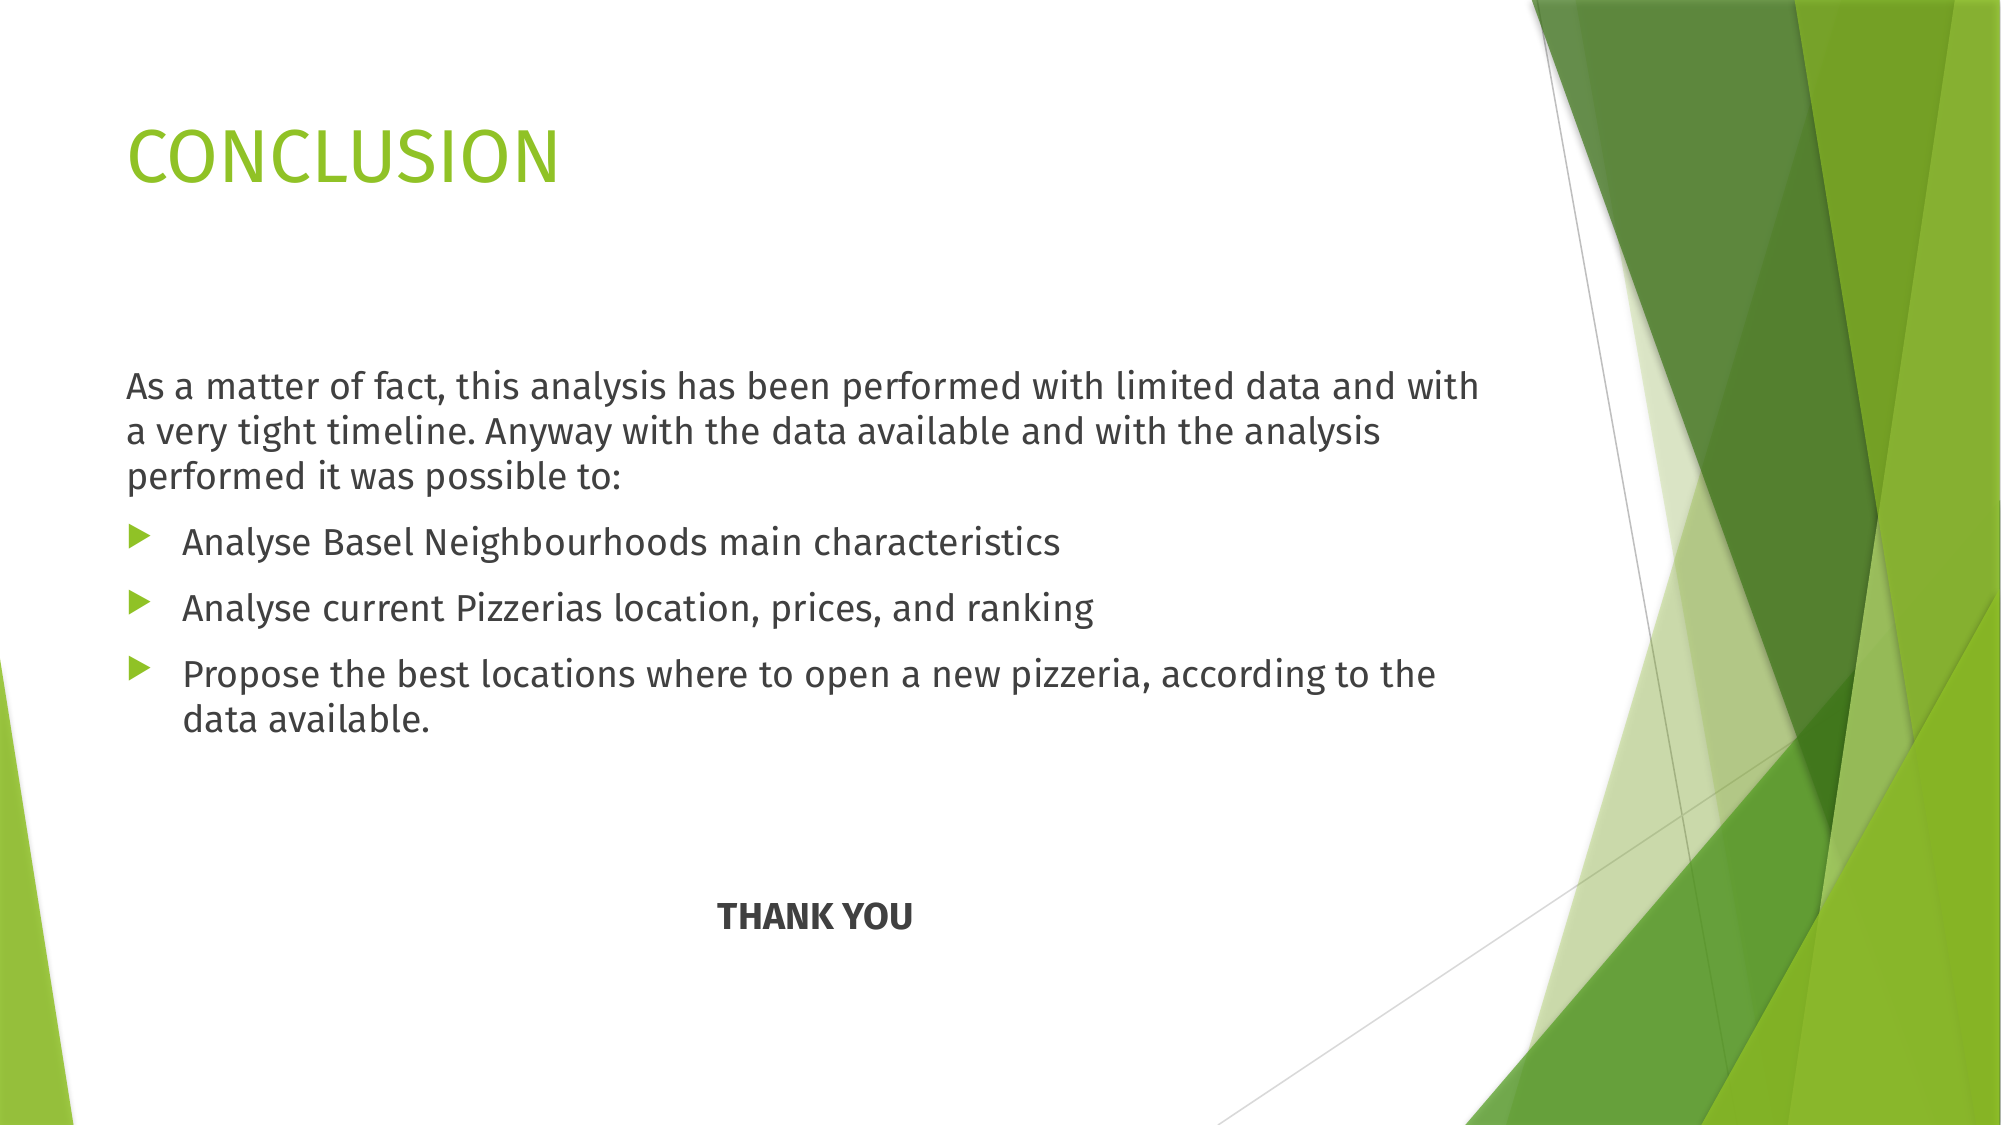

# CONCLUSION
As a matter of fact, this analysis has been performed with limited data and with a very tight timeline. Anyway with the data available and with the analysis performed it was possible to:
Analyse Basel Neighbourhoods main characteristics
Analyse current Pizzerias location, prices, and ranking
Propose the best locations where to open a new pizzeria, according to the data available.

THANK YOU